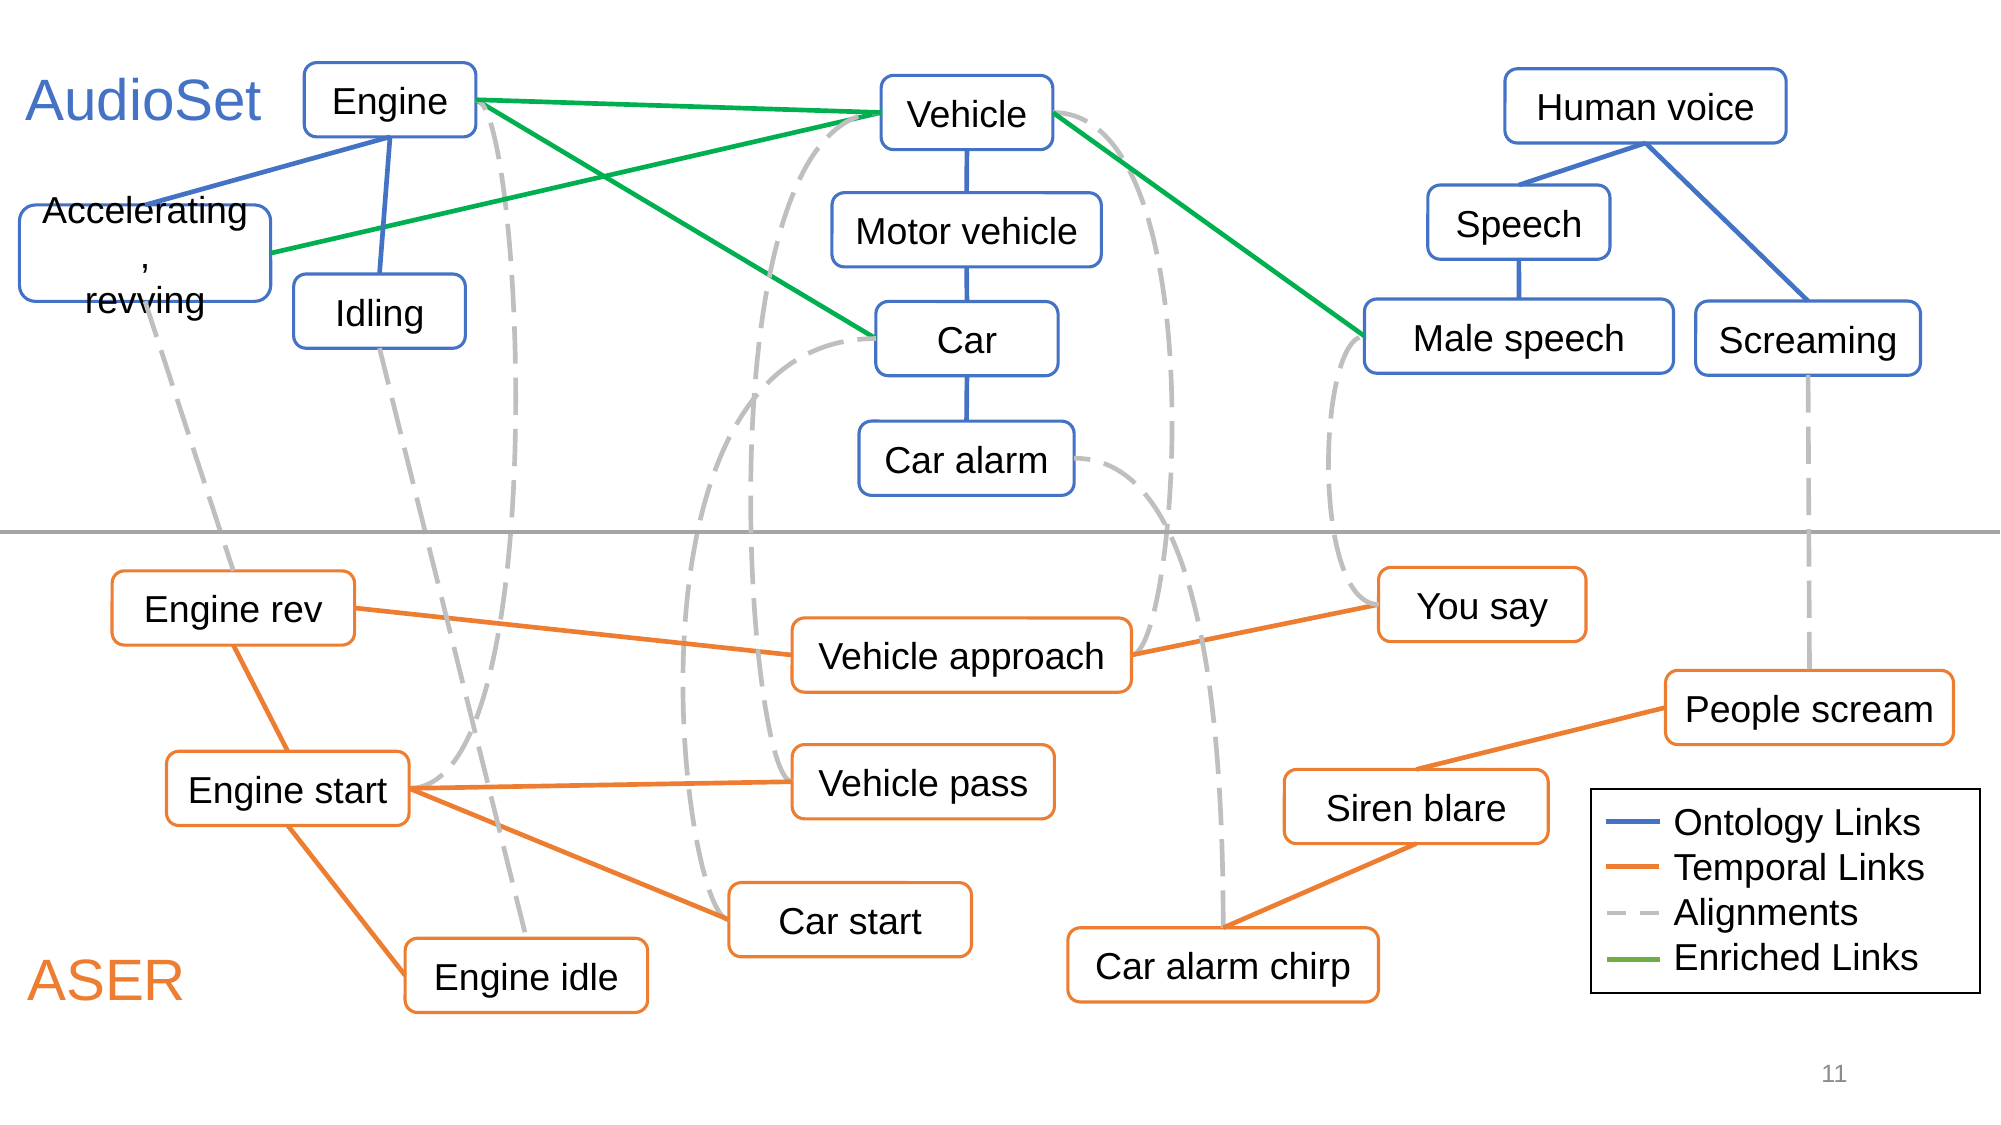

AudioSet
Engine
Human voice
Vehicle
Speech
Motor vehicle
Accelerating,
revving
Idling
Male speech
Screaming
Car
Car alarm
You say
Engine rev
Vehicle approach
People scream
Vehicle pass
Engine start
Siren blare

Ontology Links
Temporal Links
Alignments
Enriched Links
Car start
Car alarm chirp
ASER
Engine idle
11